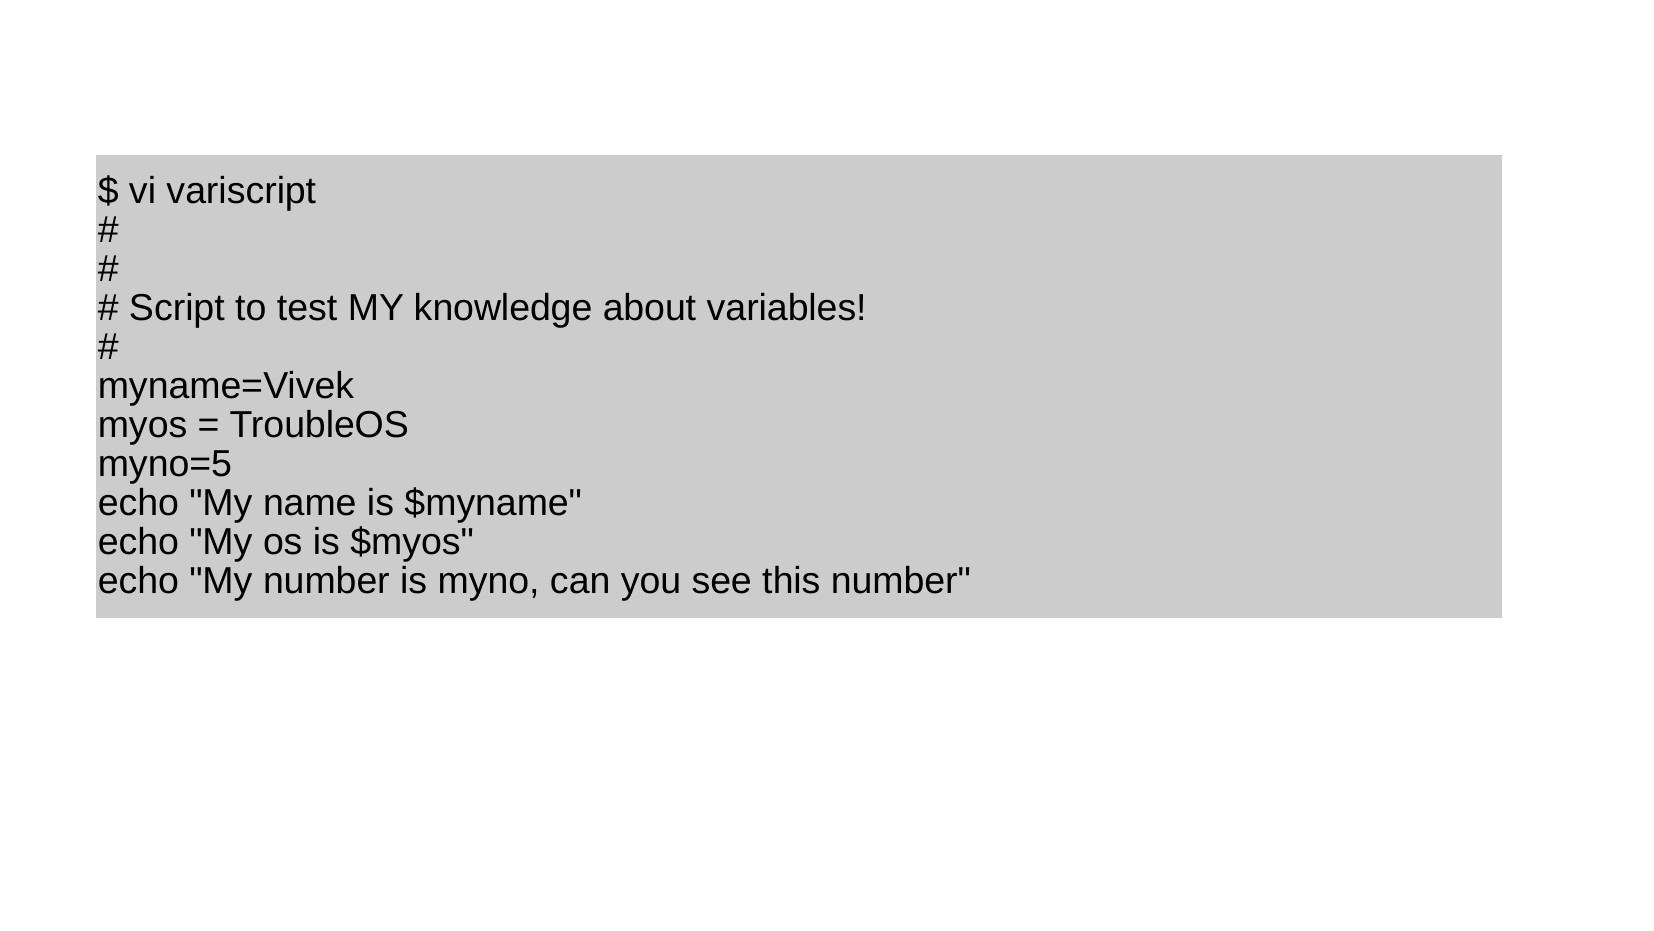

| $ vi variscript # # # Script to test MY knowledge about variables! # myname=Vivek myos = TroubleOS myno=5 echo "My name is $myname" echo "My os is $myos" echo "My number is myno, can you see this number" |
| --- |